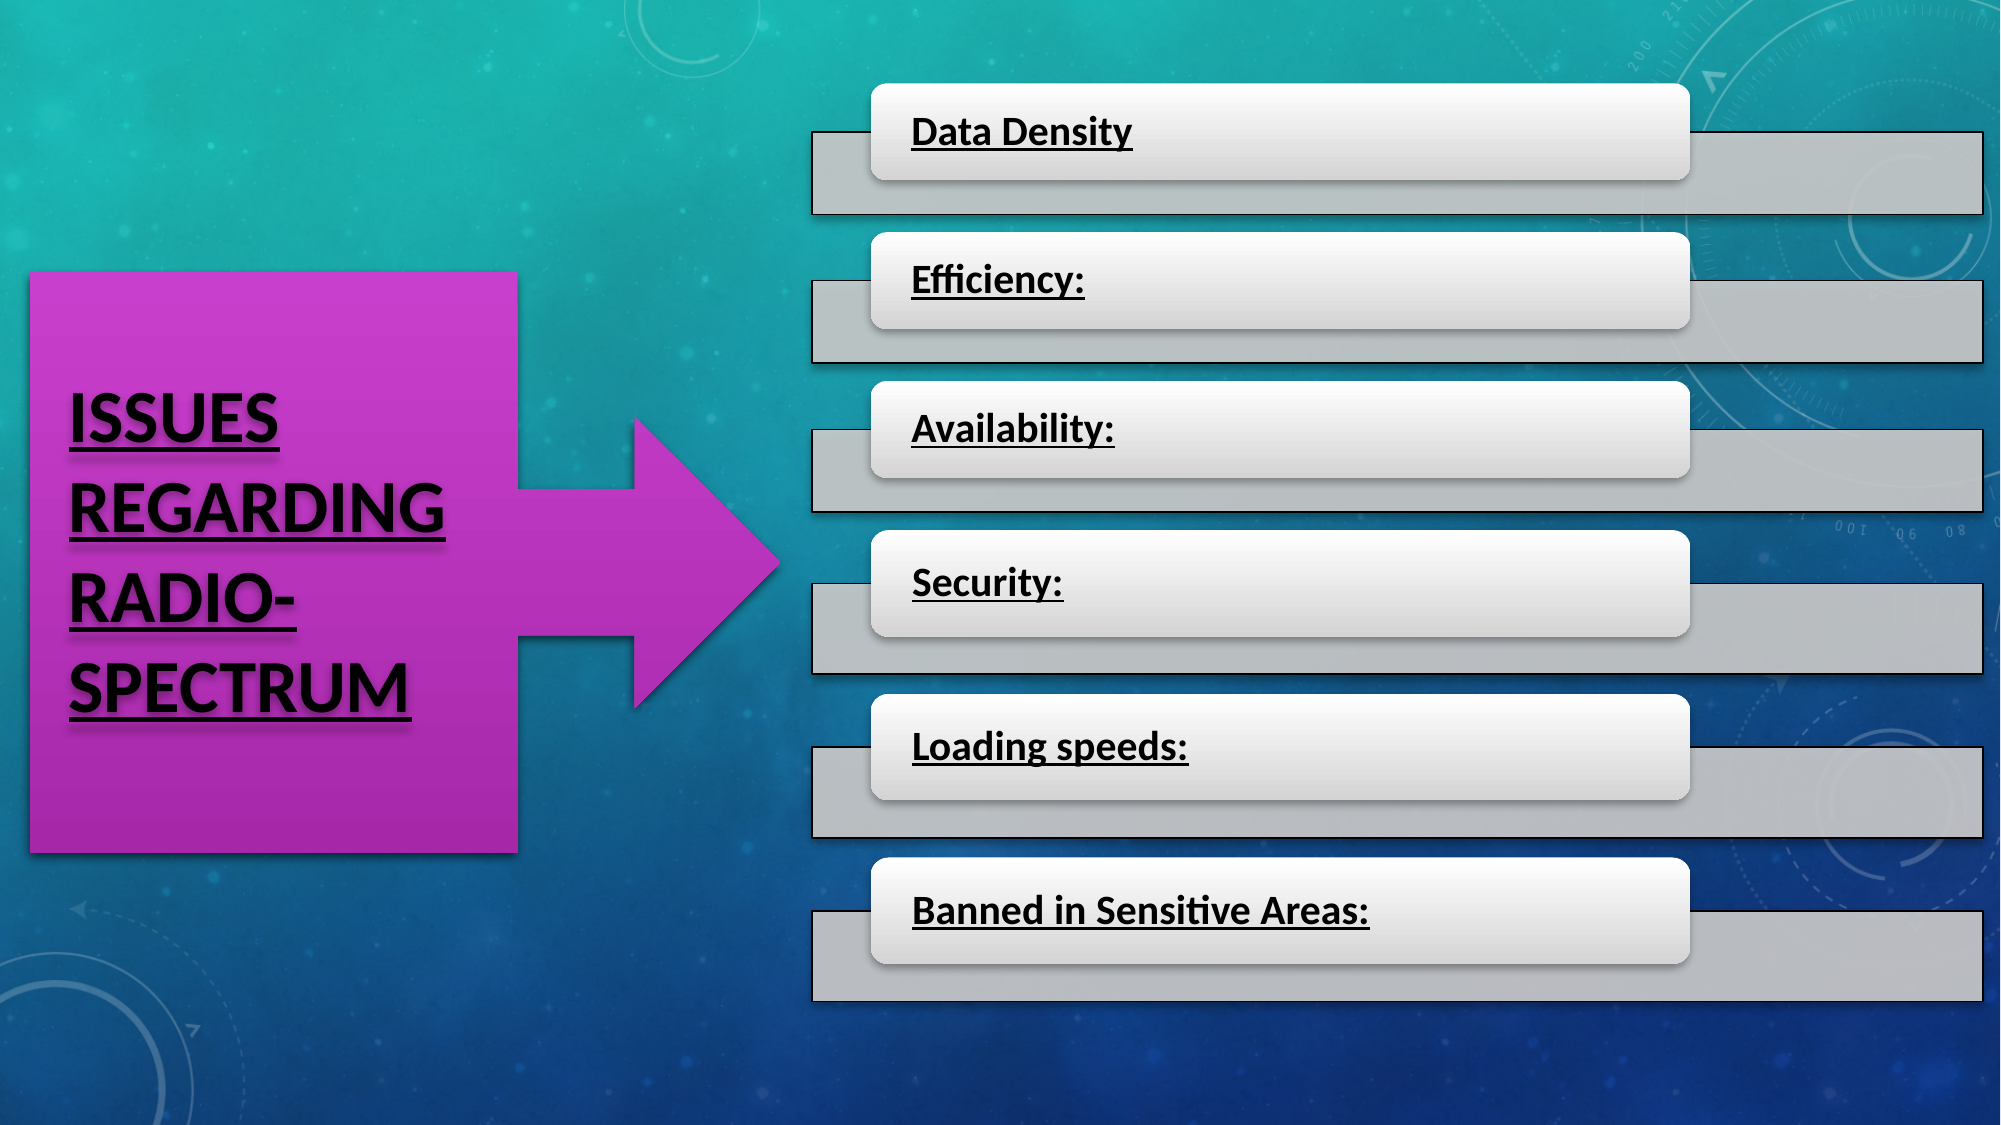

Data Density
Efficiency:
Availability:
# Issues Regarding Radio-spectrum

Security:
Loading speeds:
Banned in Sensitive Areas: